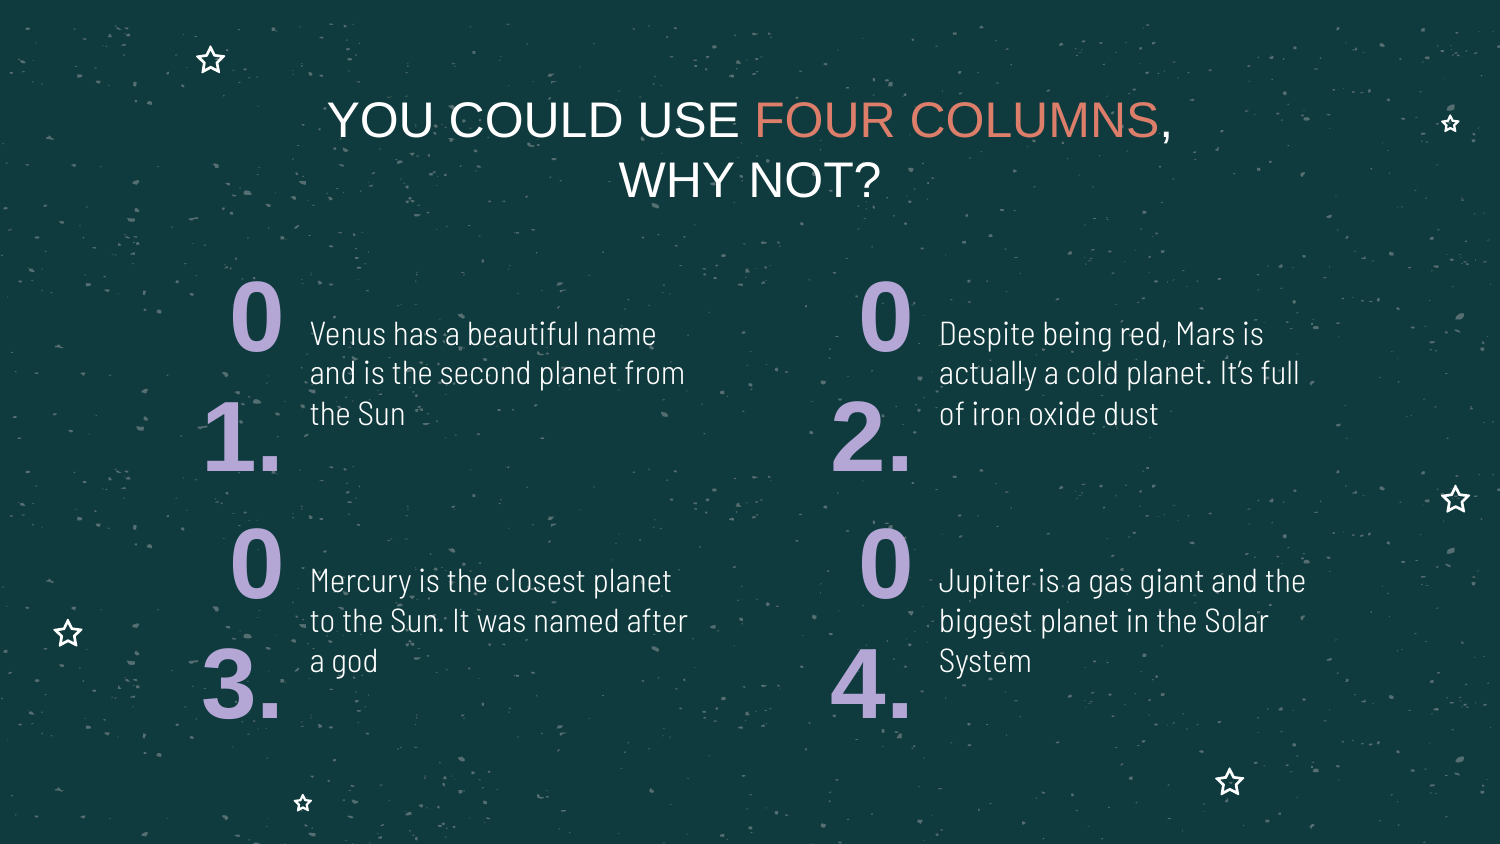

# YOU COULD USE FOUR COLUMNS, WHY NOT?
01.
Venus has a beautiful name and is the second planet from the Sun
02.
Despite being red, Mars is actually a cold planet. It’s full of iron oxide dust
03.
Mercury is the closest planet to the Sun. It was named after a god
04.
Jupiter is a gas giant and the biggest planet in the Solar System